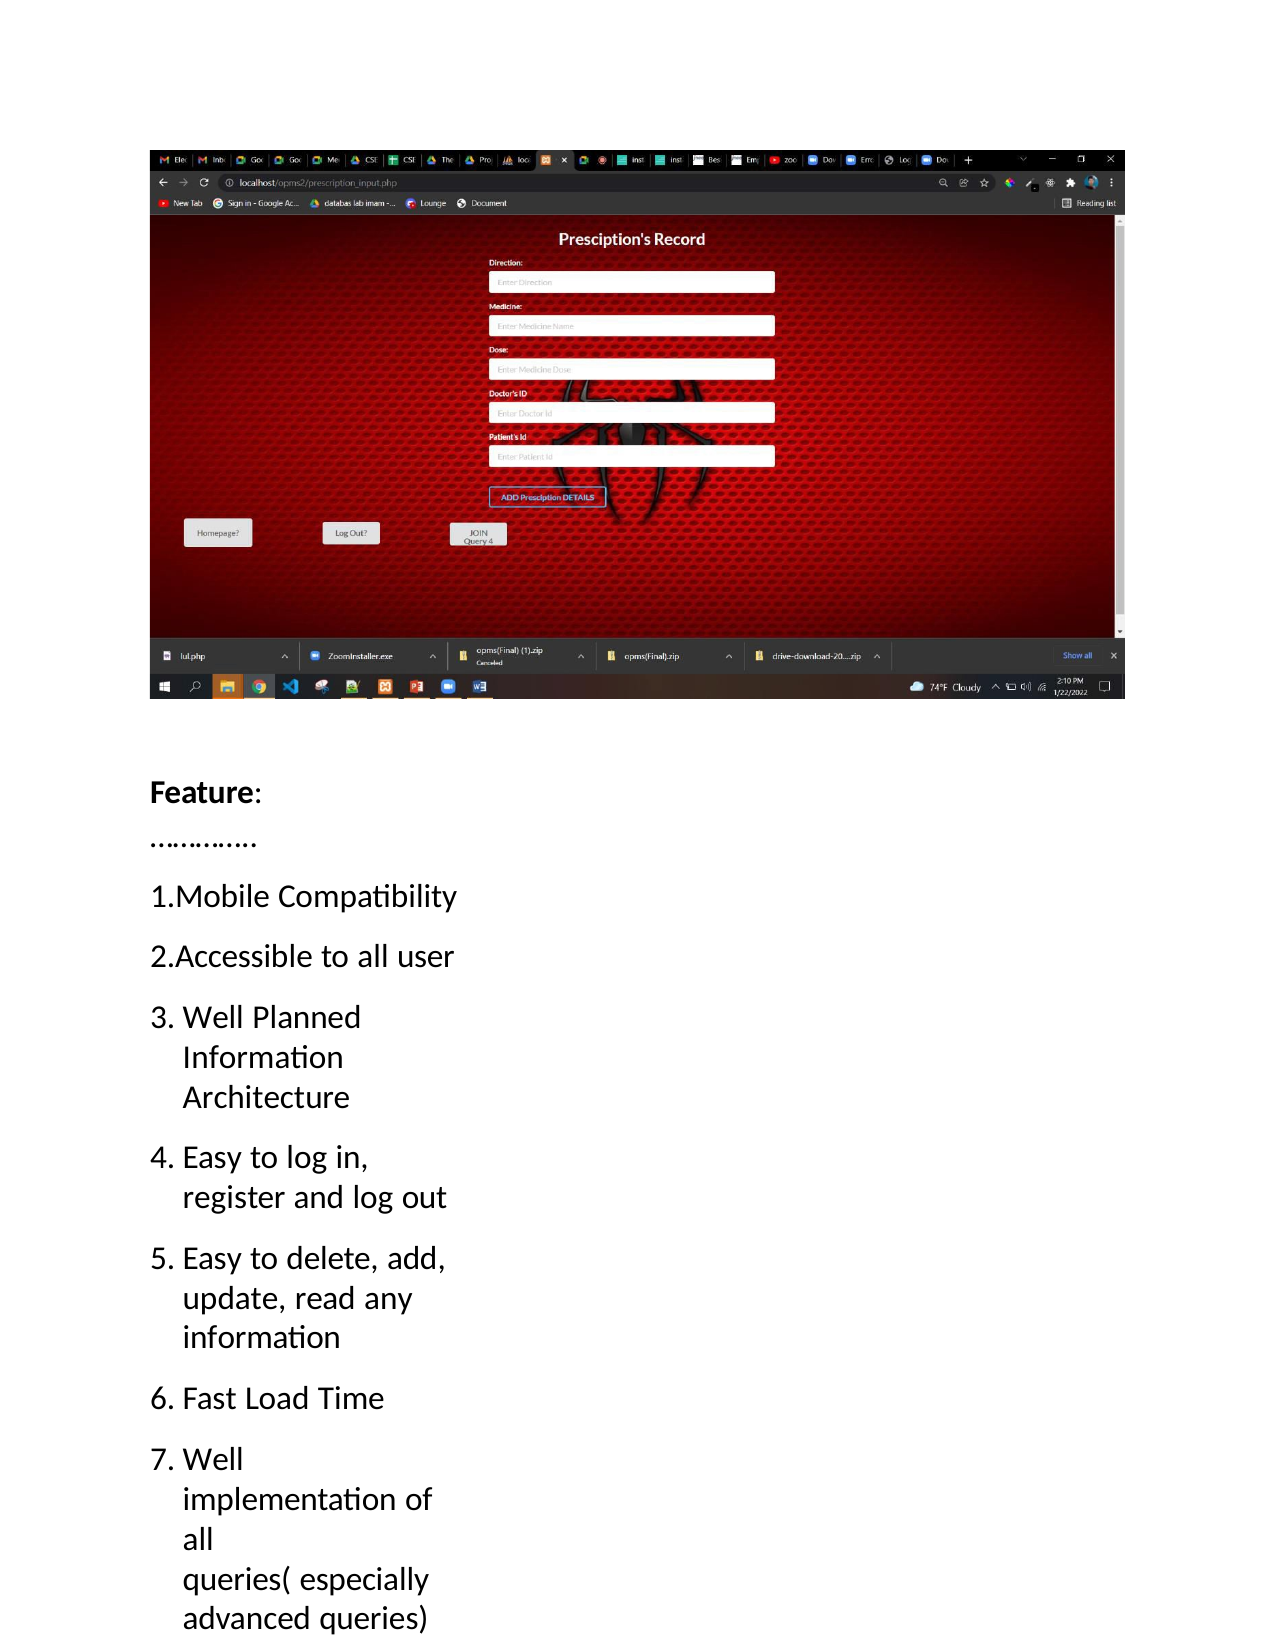

Feature:
…………..
1.Mobile Compatibility 2.Accessible to all user
Well Planned Information Architecture
Easy to log in, register and log out
Easy to delete, add, update, read any information
Fast Load Time
Well implementation of all queries( especially advanced queries)
Page Consistency
Designed Button
Good Error Handling